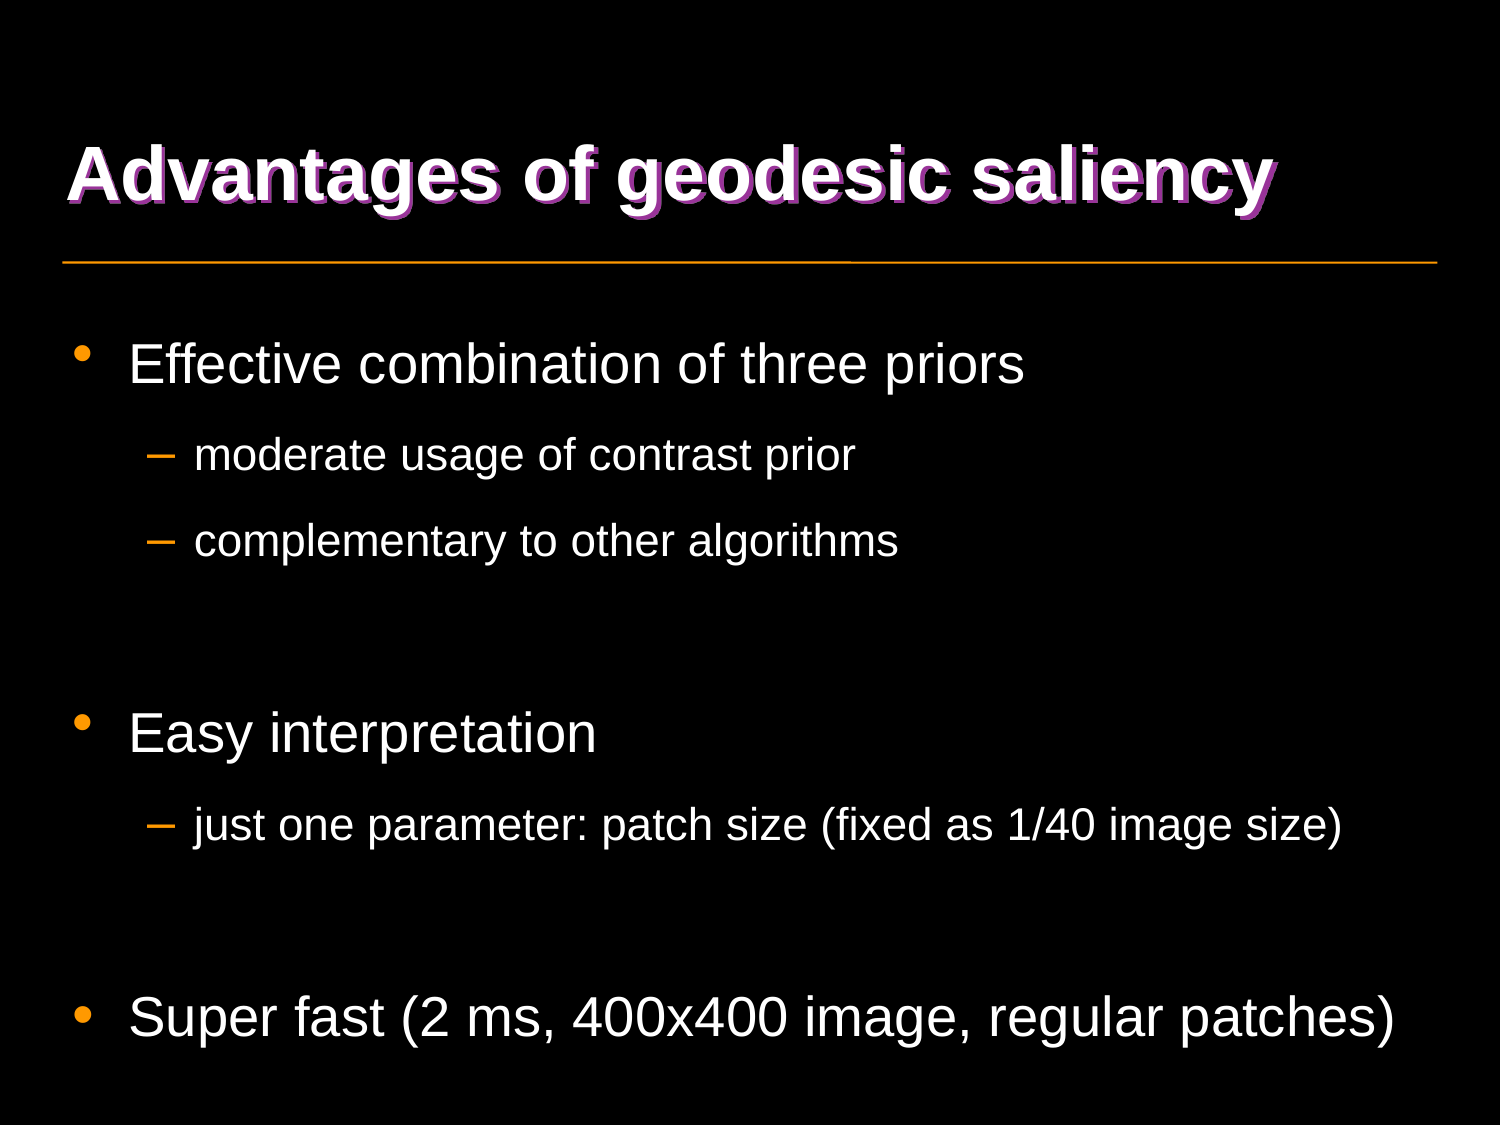

# Advantages of geodesic saliency
Effective combination of three priors
moderate usage of contrast prior
complementary to other algorithms

Easy interpretation
just one parameter: patch size (fixed as 1/40 image size)

Super fast (2 ms, 400x400 image, regular patches)